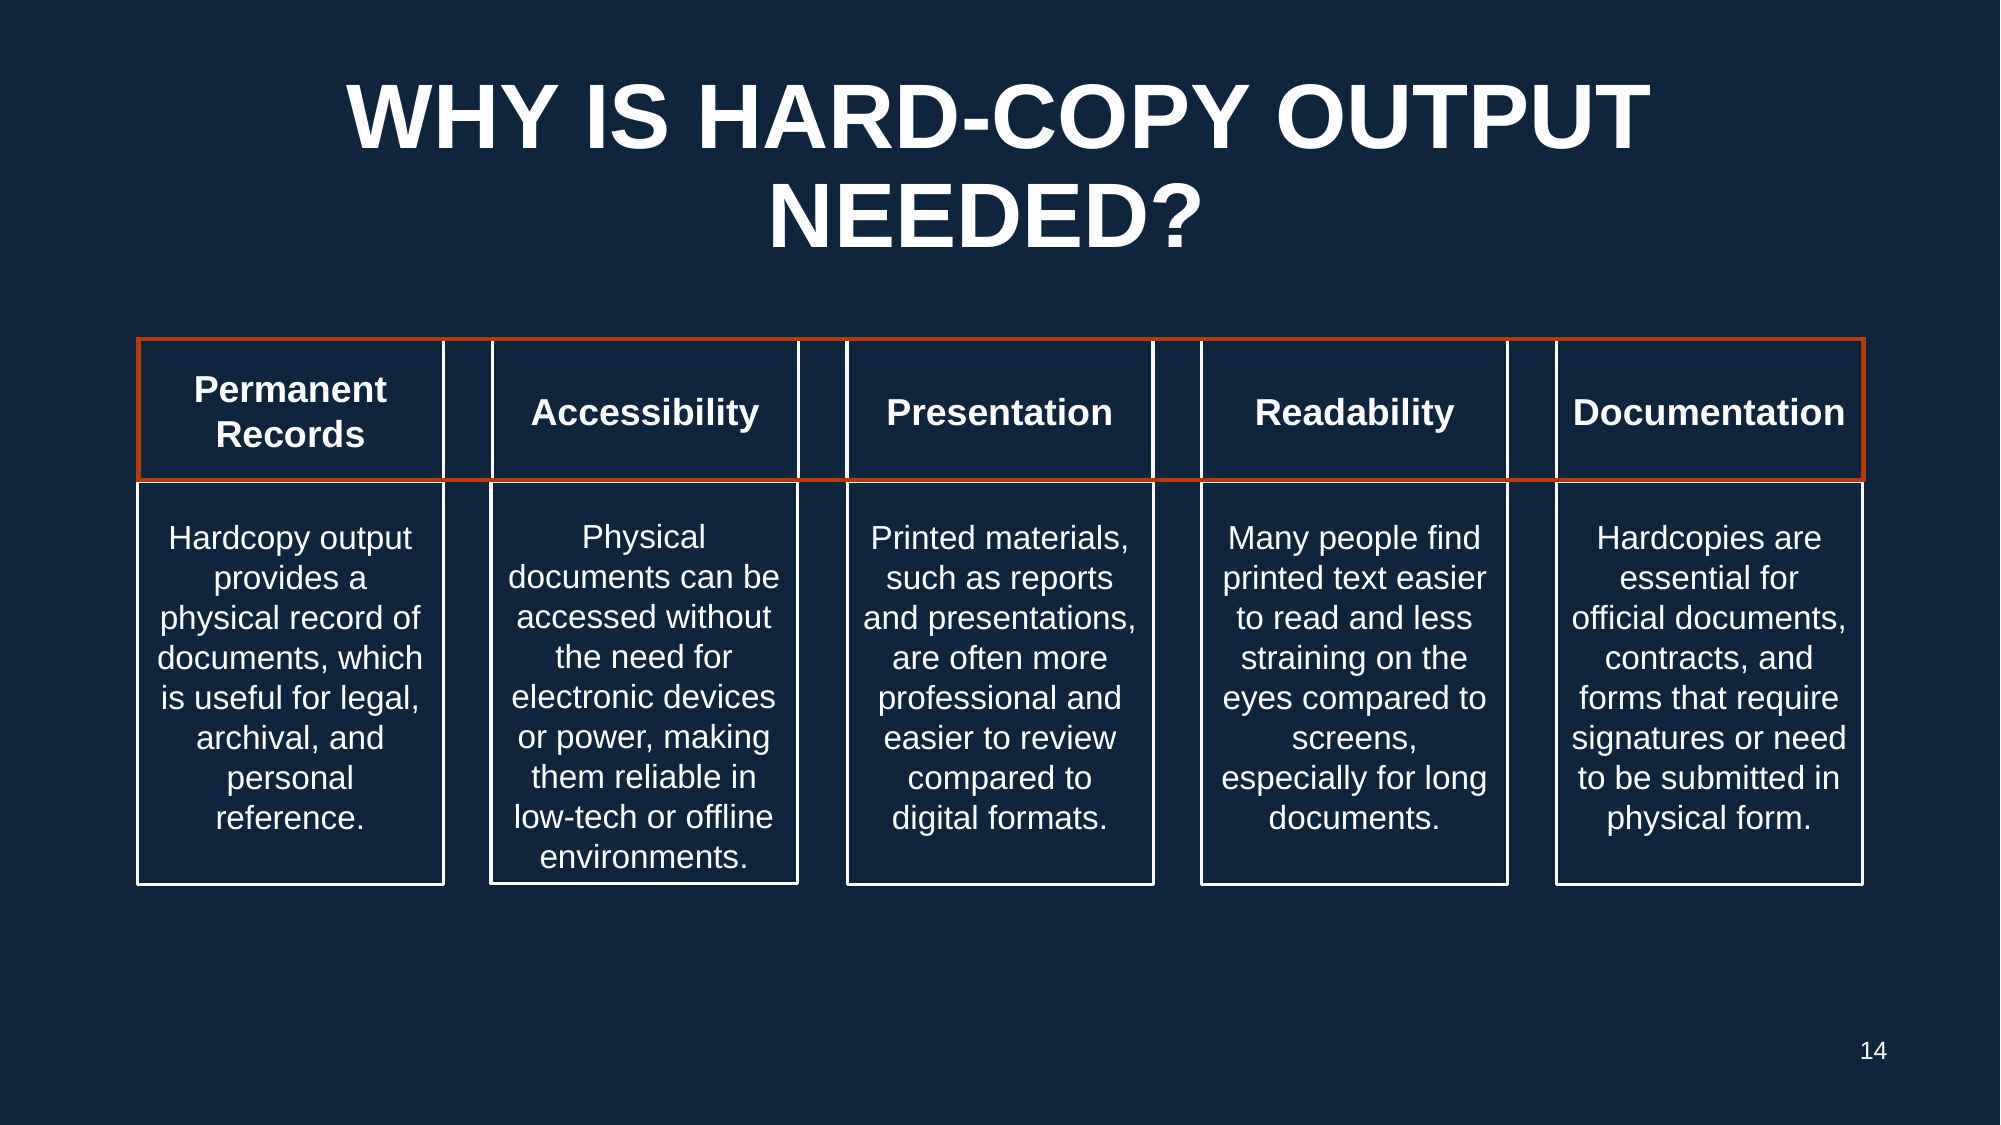

# WHY IS HARD-COPY OUTPUT NEEDED?

Permanent Records
Accessibility
Presentation
Readability
Documentation
Physical documents can be accessed without the need for electronic devices or power, making them reliable in low-tech or offline environments.
Hardcopy output provides a physical record of documents, which is useful for legal, archival, and personal reference.
Printed materials, such as reports and presentations, are often more professional and easier to review compared to digital formats.
Many people find printed text easier to read and less straining on the eyes compared to screens, especially for long documents.
Hardcopies are essential for official documents, contracts, and forms that require signatures or need to be submitted in physical form.
14